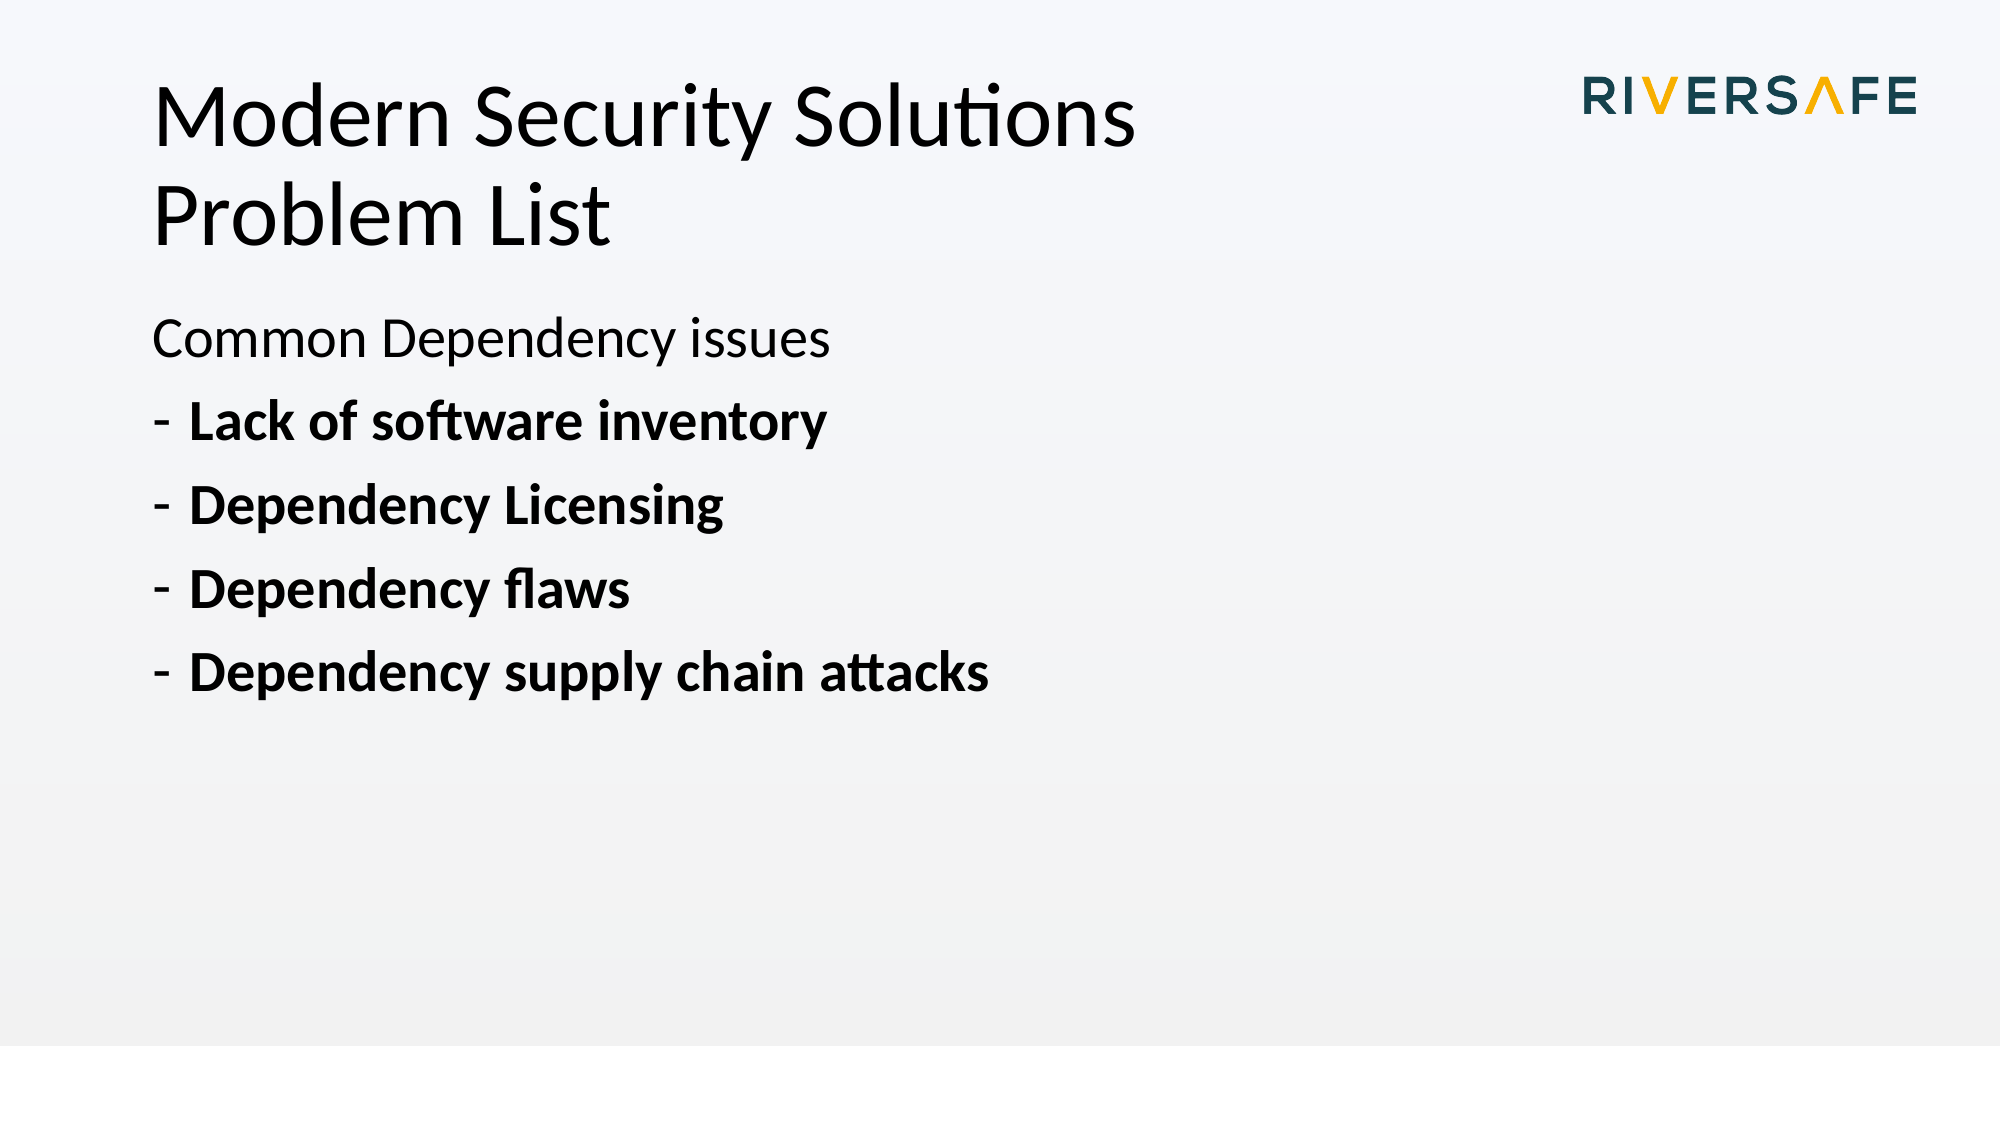

# Modern Security Solutions Problem List
Common Dependency issues
Lack of software inventory
Dependency Licensing
Dependency flaws
Dependency supply chain attacks